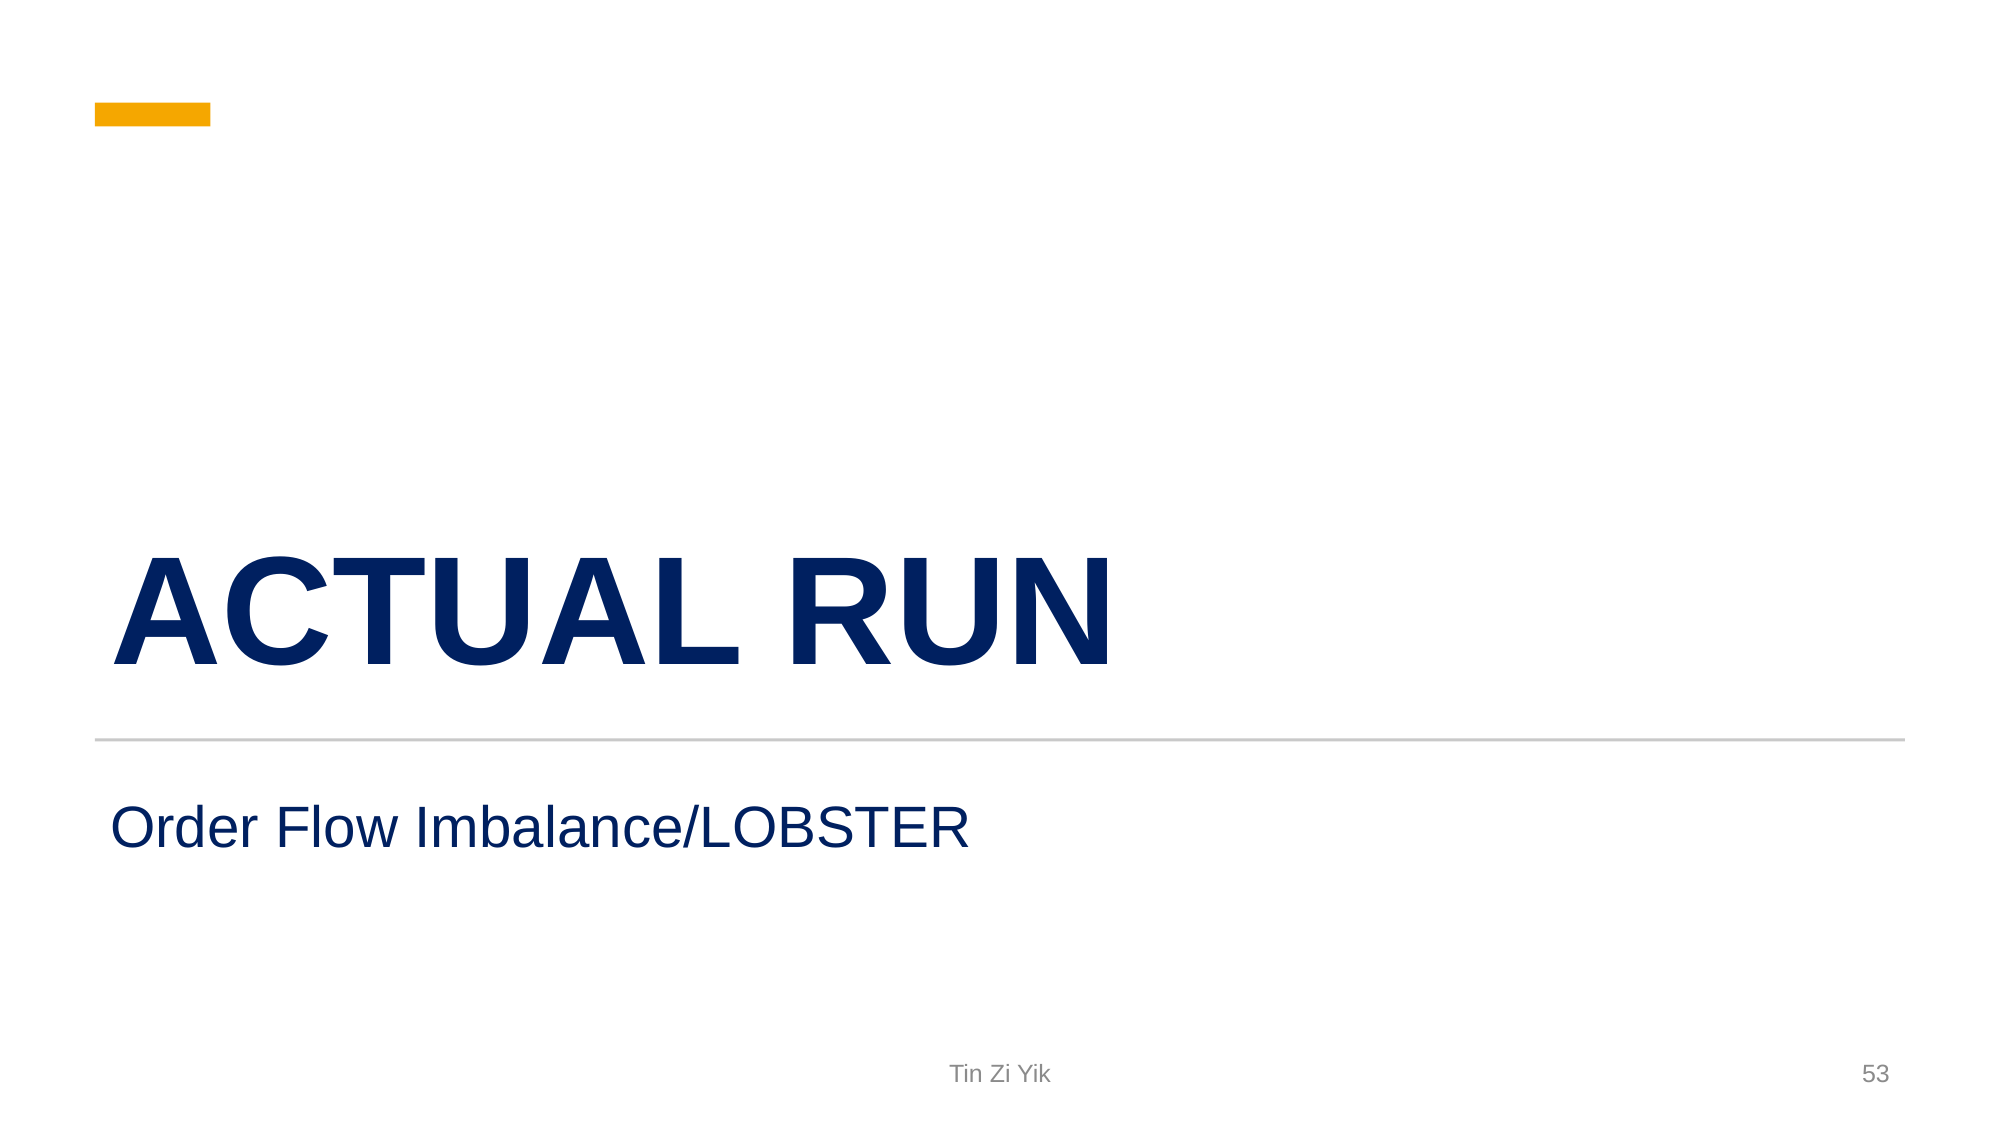

# ACTUAL RUN
Order Flow Imbalance/LOBSTER
Tin Zi Yik
53